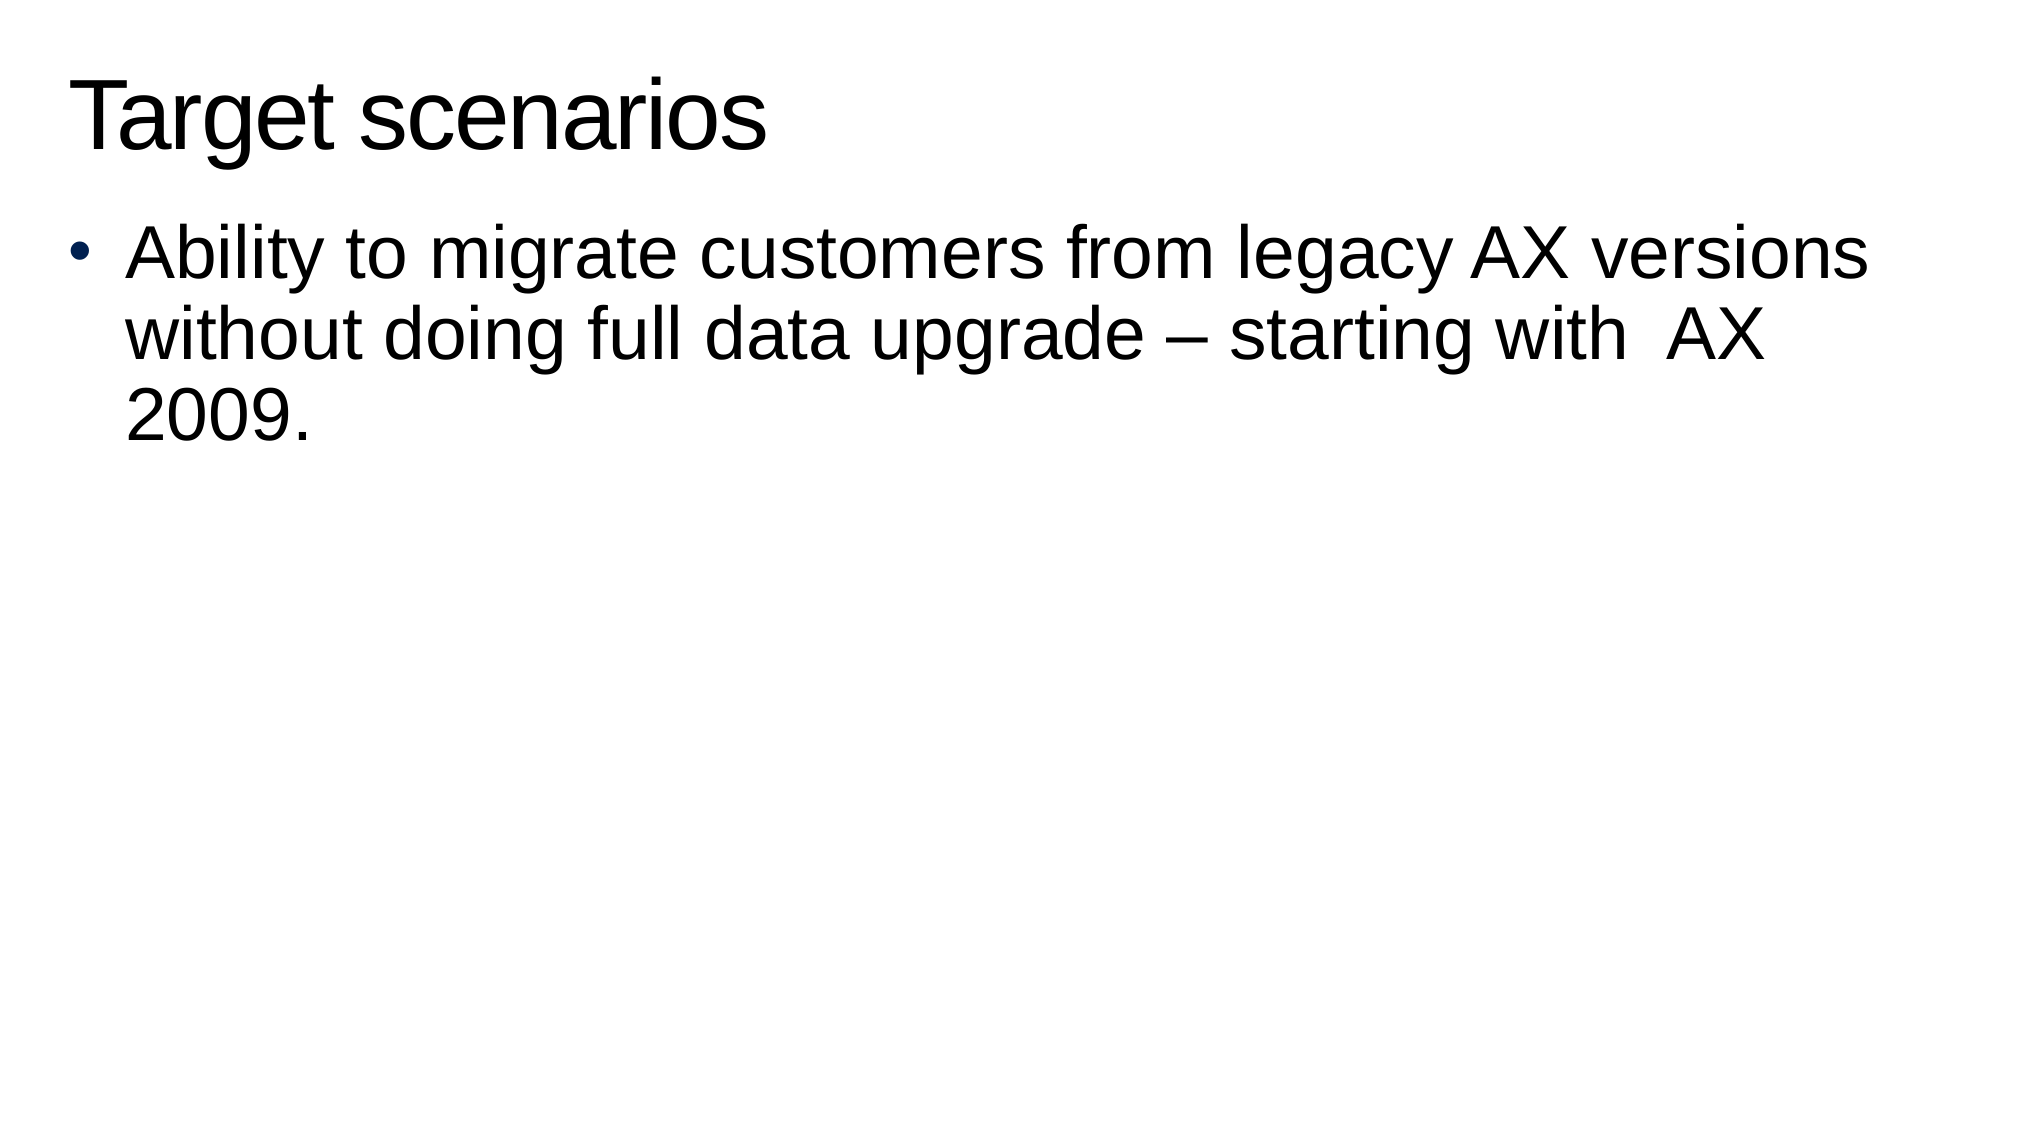

# Target scenarios
Ability to migrate customers from legacy AX versions without doing full data upgrade – starting with  AX 2009.